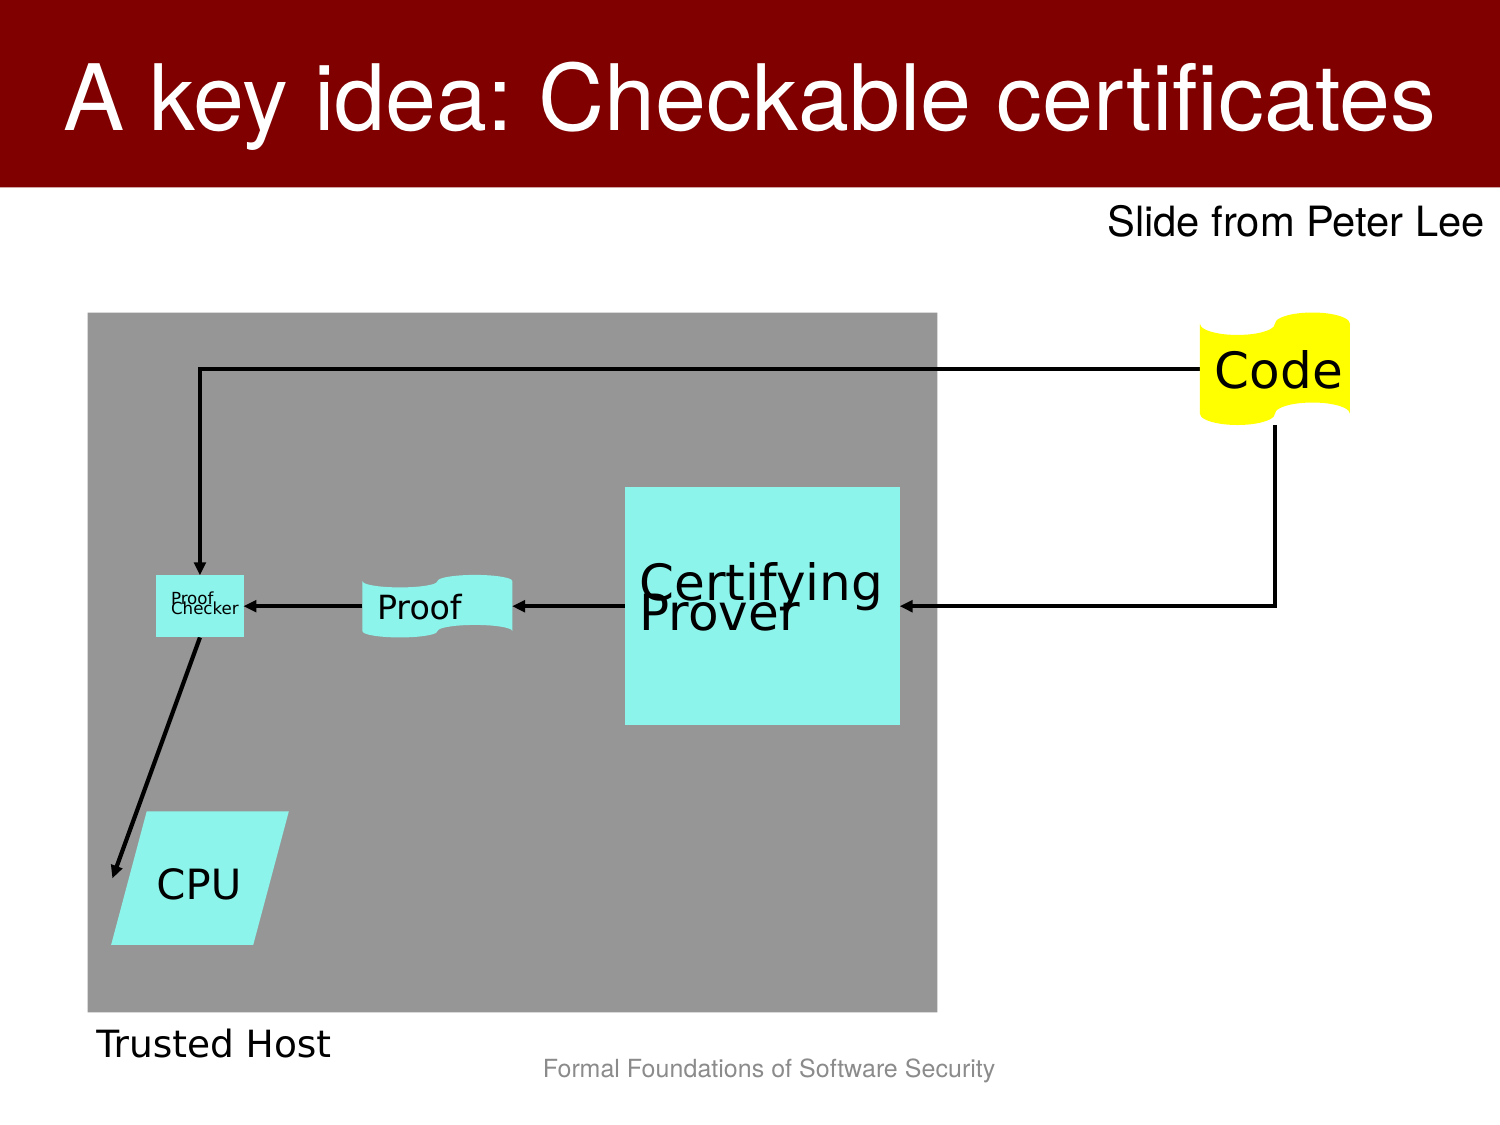

# A key idea: Checkable certificates
Slide from Peter Lee

Code
Certifying
Prover
Proof
Checker
Proof

CPU
Trusted Host